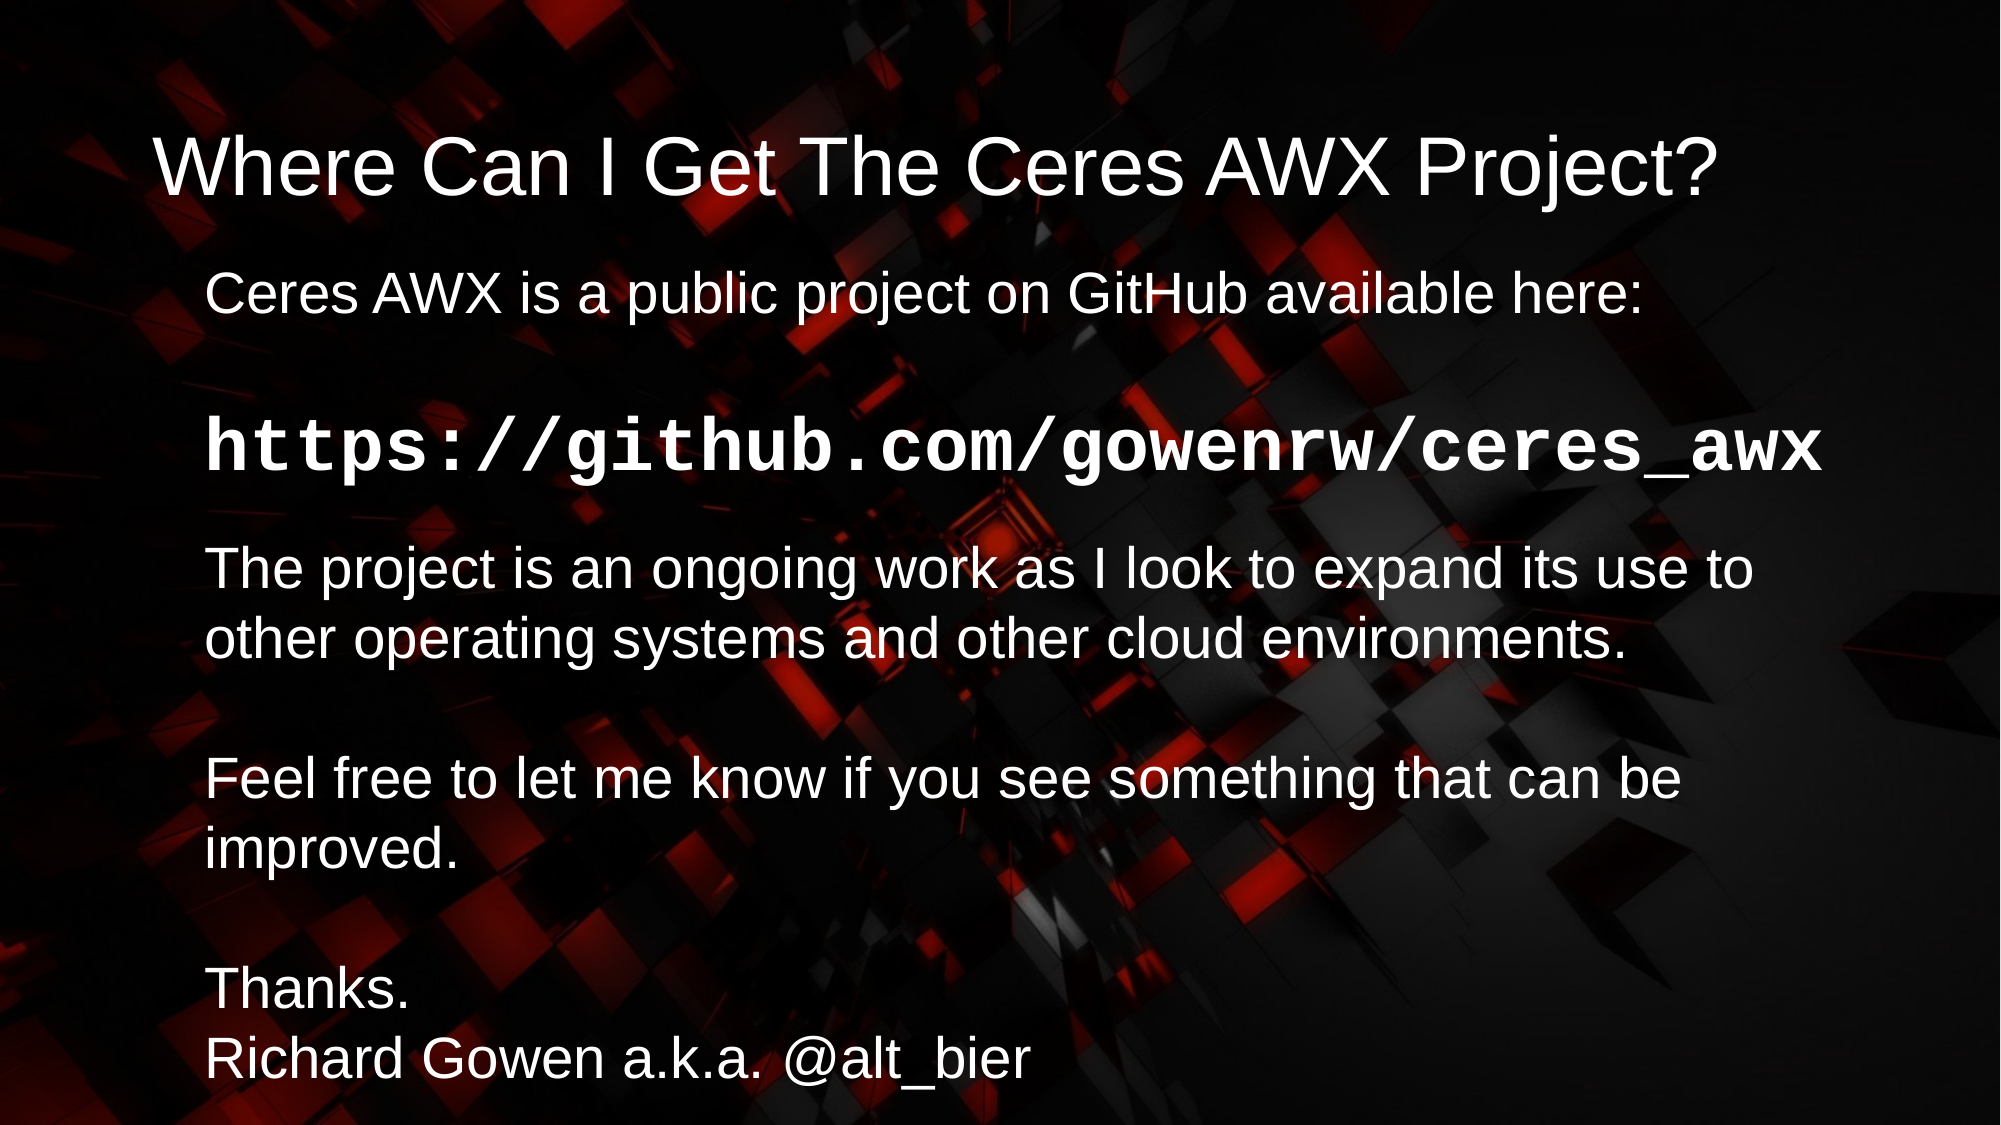

# Where Can I Get The Ceres AWX Project?
Ceres AWX is a public project on GitHub available here:

https://github.com/gowenrw/ceres_awx
The project is an ongoing work as I look to expand its use to other operating systems and other cloud environments.

Feel free to let me know if you see something that can be improved.

Thanks.
Richard Gowen a.k.a. @alt_bier